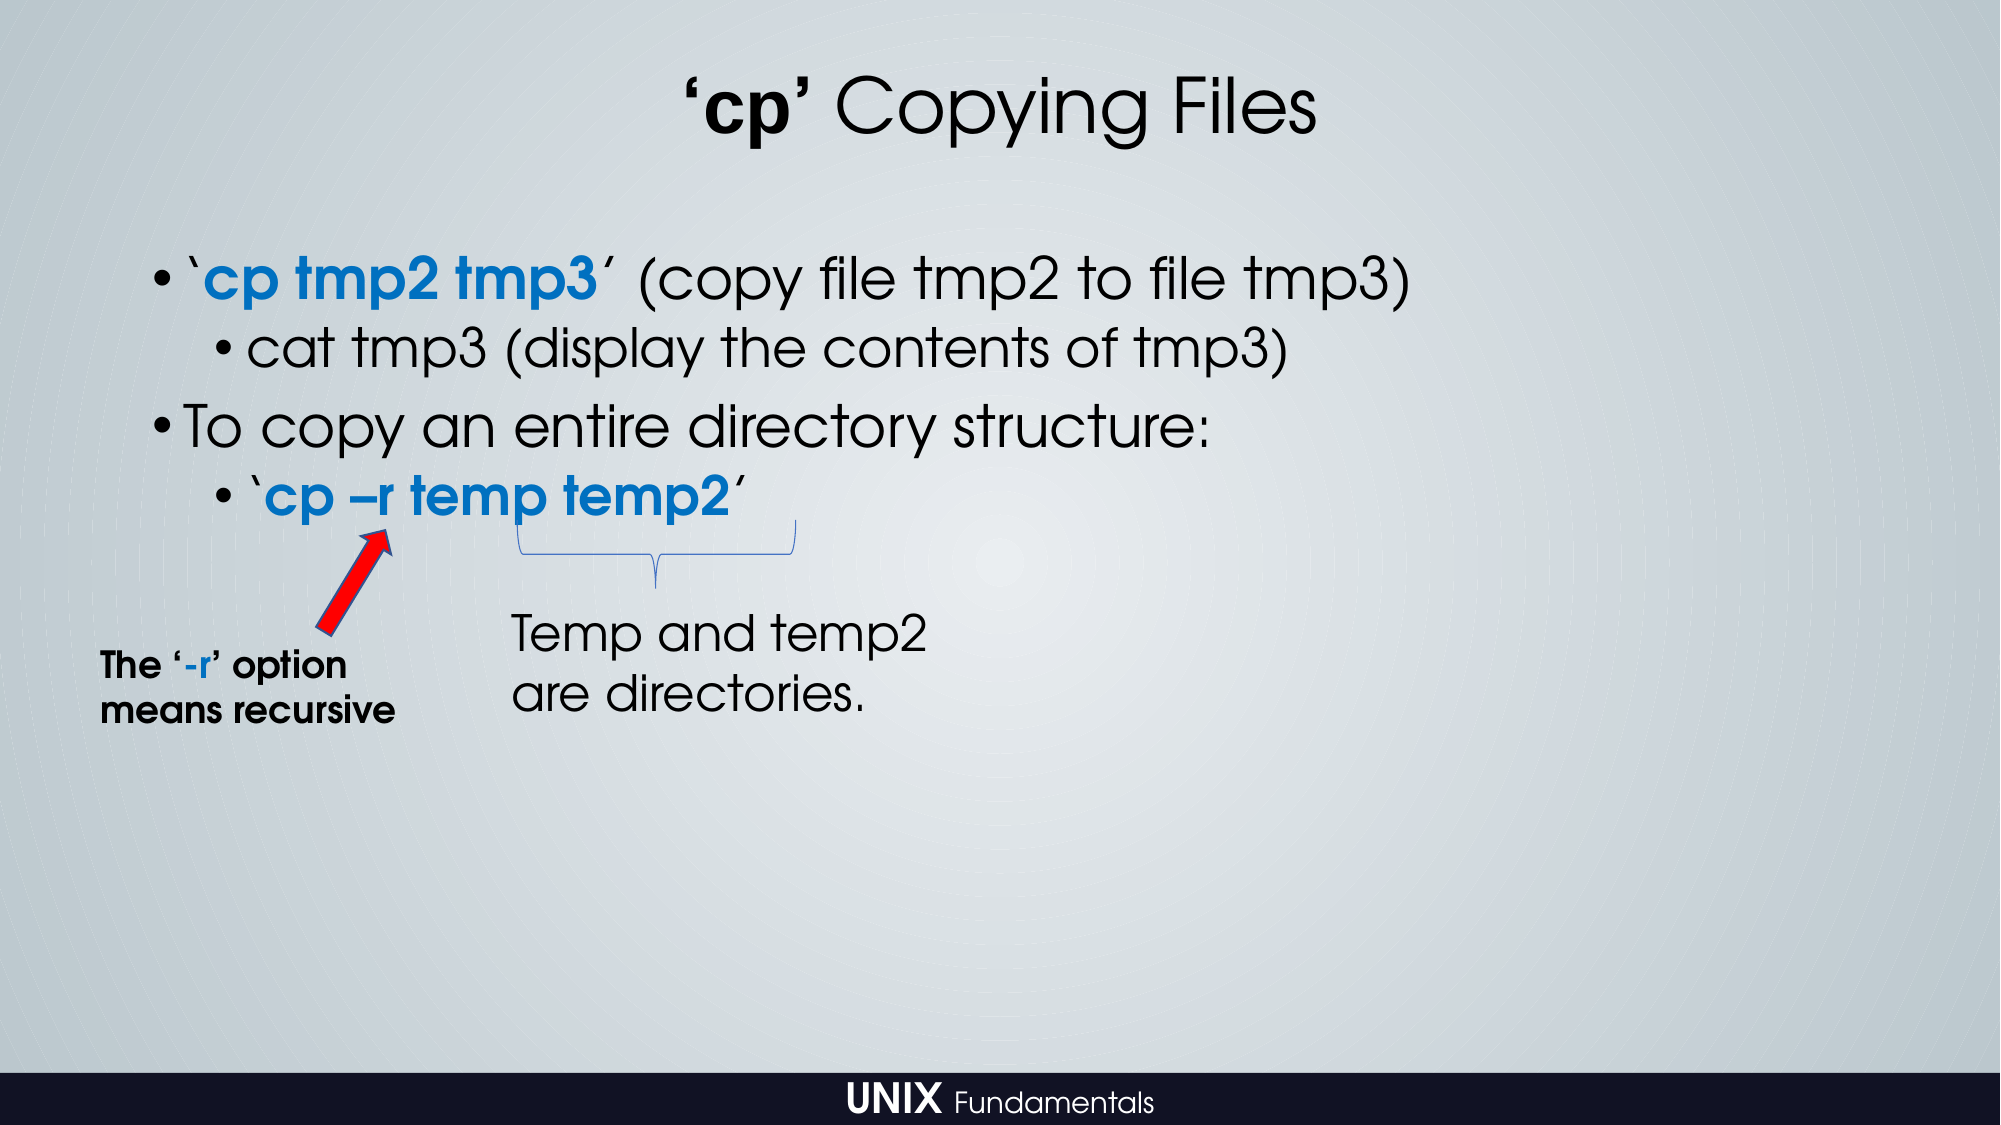

# ‘cp’ Copying Files
‘cp tmp2 tmp3’ (copy file tmp2 to file tmp3)
cat tmp3 (display the contents of tmp3)
To copy an entire directory structure:
‘cp –r temp temp2’

Temp and temp2 are directories.
The ‘-r’ option means recursive